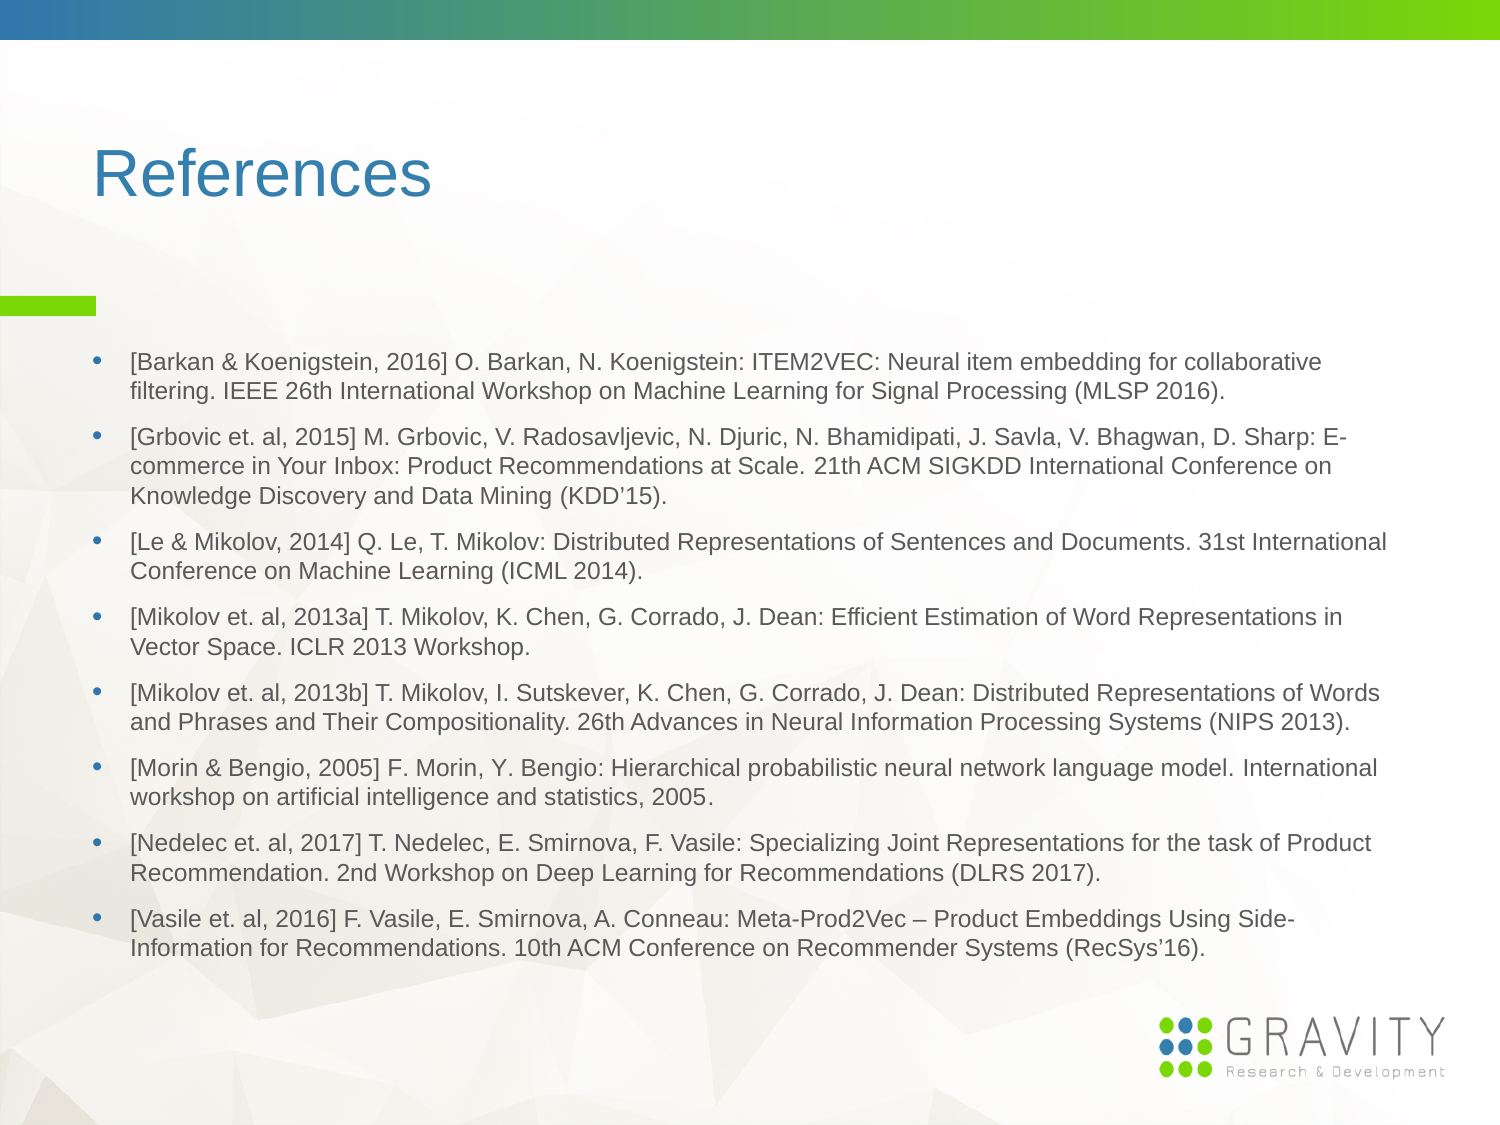

# References
[Barkan & Koenigstein, 2016] O. Barkan, N. Koenigstein: ITEM2VEC: Neural item embedding for collaborative filtering. IEEE 26th International Workshop on Machine Learning for Signal Processing (MLSP 2016).
[Grbovic et. al, 2015] M. Grbovic, V. Radosavljevic, N. Djuric, N. Bhamidipati, J. Savla, V. Bhagwan, D. Sharp: E-commerce in Your Inbox: Product Recommendations at Scale. 21th ACM SIGKDD International Conference on Knowledge Discovery and Data Mining (KDD’15).
[Le & Mikolov, 2014] Q. Le, T. Mikolov: Distributed Representations of Sentences and Documents. 31st International Conference on Machine Learning (ICML 2014).
[Mikolov et. al, 2013a] T. Mikolov, K. Chen, G. Corrado, J. Dean: Efficient Estimation of Word Representations in Vector Space. ICLR 2013 Workshop.
[Mikolov et. al, 2013b] T. Mikolov, I. Sutskever, K. Chen, G. Corrado, J. Dean: Distributed Representations of Words and Phrases and Their Compositionality. 26th Advances in Neural Information Processing Systems (NIPS 2013).
[Morin & Bengio, 2005] F. Morin, Y. Bengio: Hierarchical probabilistic neural network language model. International workshop on artificial intelligence and statistics, 2005.
[Nedelec et. al, 2017] T. Nedelec, E. Smirnova, F. Vasile: Specializing Joint Representations for the task of Product Recommendation. 2nd Workshop on Deep Learning for Recommendations (DLRS 2017).
[Vasile et. al, 2016] F. Vasile, E. Smirnova, A. Conneau: Meta-Prod2Vec – Product Embeddings Using Side-Information for Recommendations. 10th ACM Conference on Recommender Systems (RecSys’16).